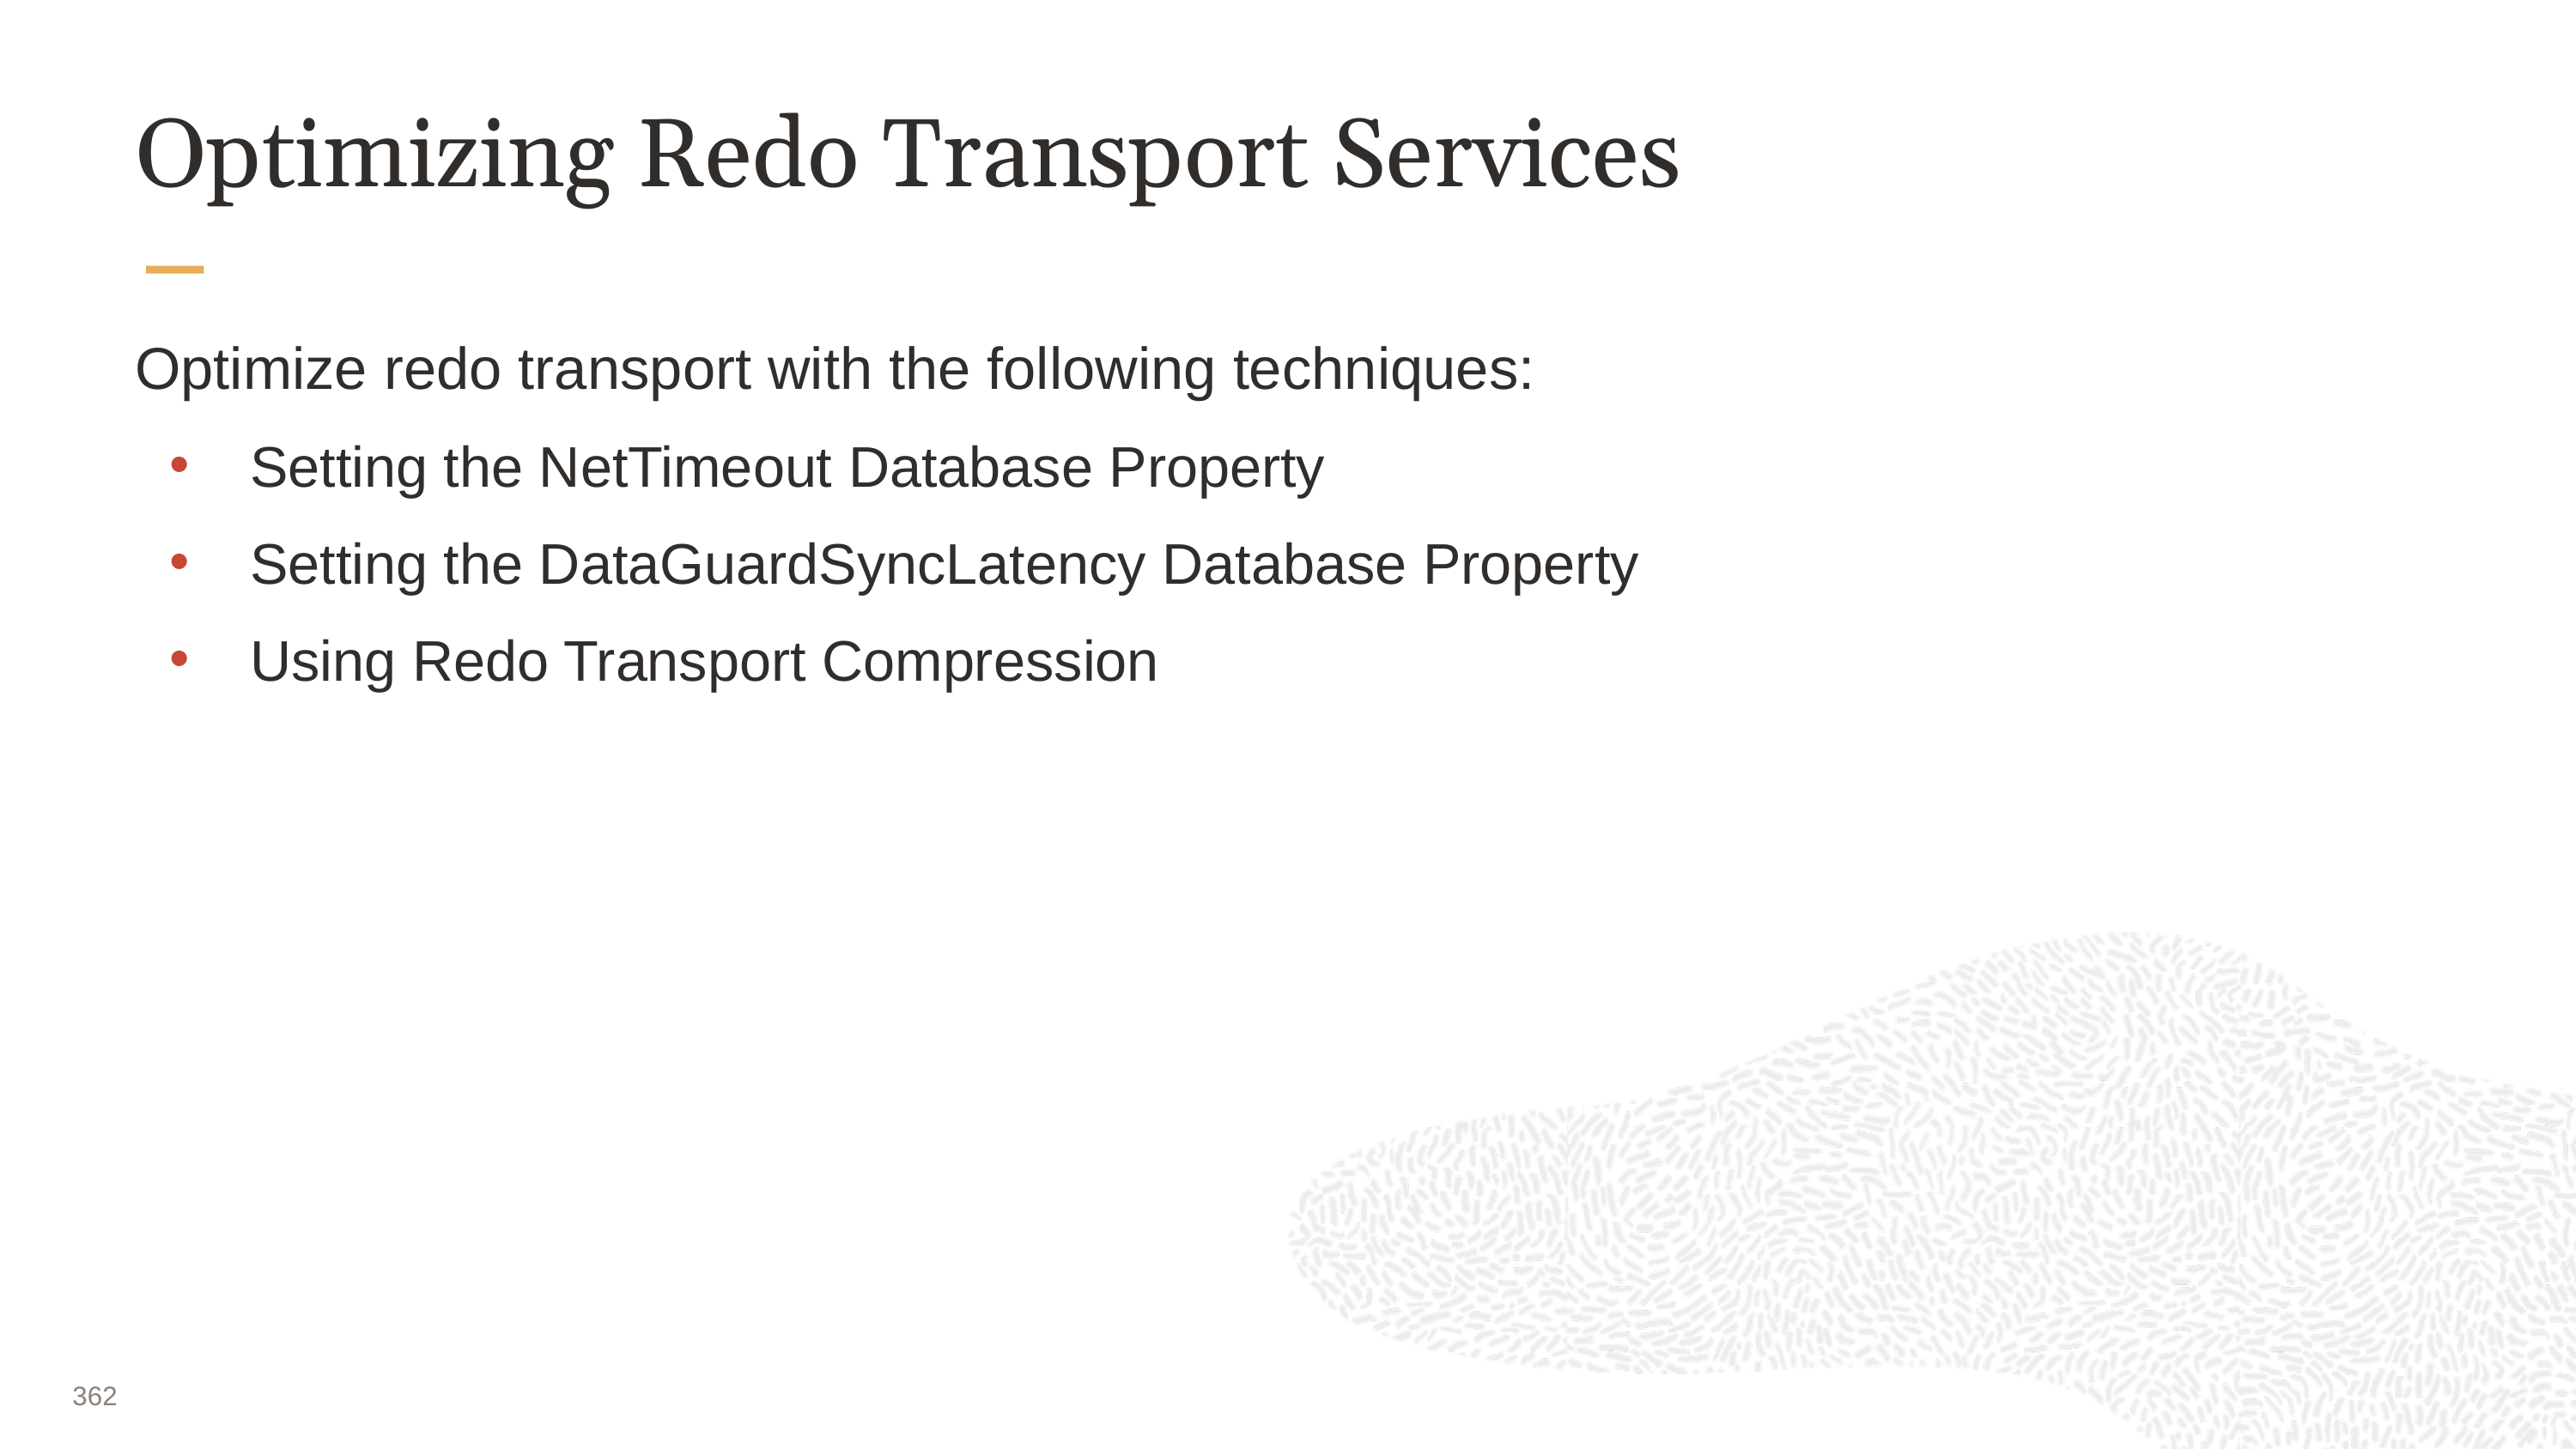

# Optimizing Redo Transport Services
Optimize redo transport with the following techniques:
Setting the NetTimeout Database Property
Setting the DataGuardSyncLatency Database Property
Using Redo Transport Compression